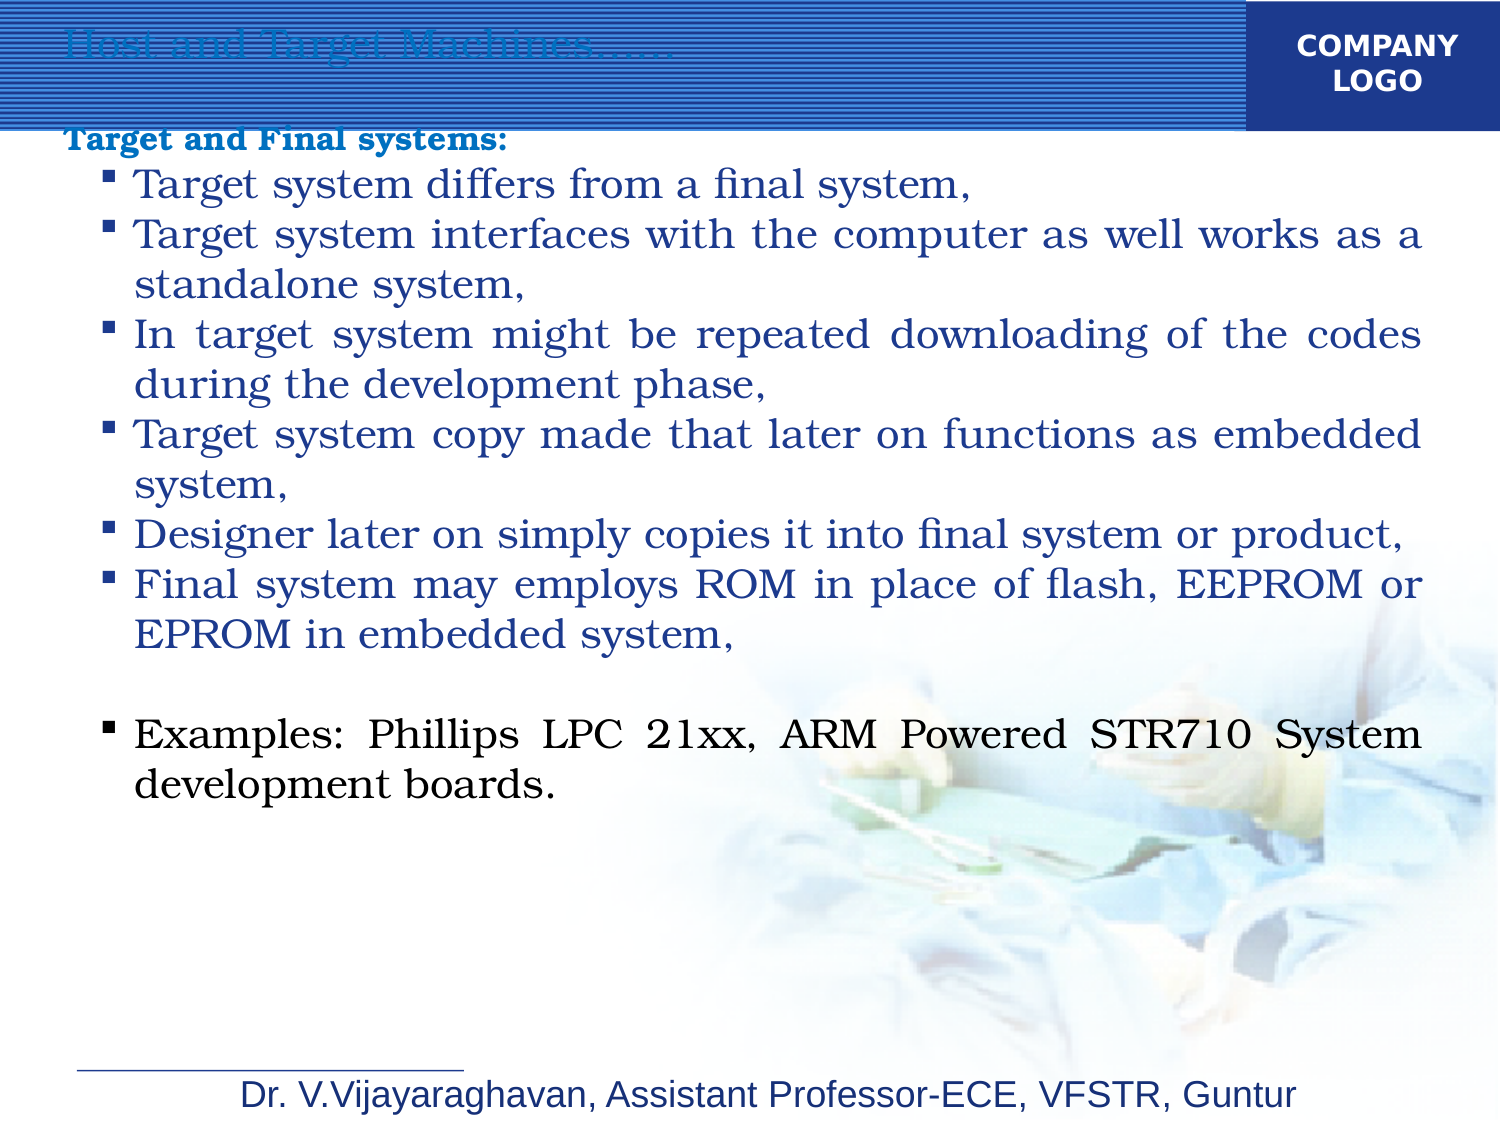

Host and Target Machines……

Target and Final systems:
Target system differs from a final system,
Target system interfaces with the computer as well works as a standalone system,
In target system might be repeated downloading of the codes during the development phase,
Target system copy made that later on functions as embedded system,
Designer later on simply copies it into final system or product,
Final system may employs ROM in place of flash, EEPROM or EPROM in embedded system,

Examples: Phillips LPC 21xx, ARM Powered STR710 System development boards.
Dr. V.Vijayaraghavan, Assistant Professor-ECE, VFSTR, Guntur